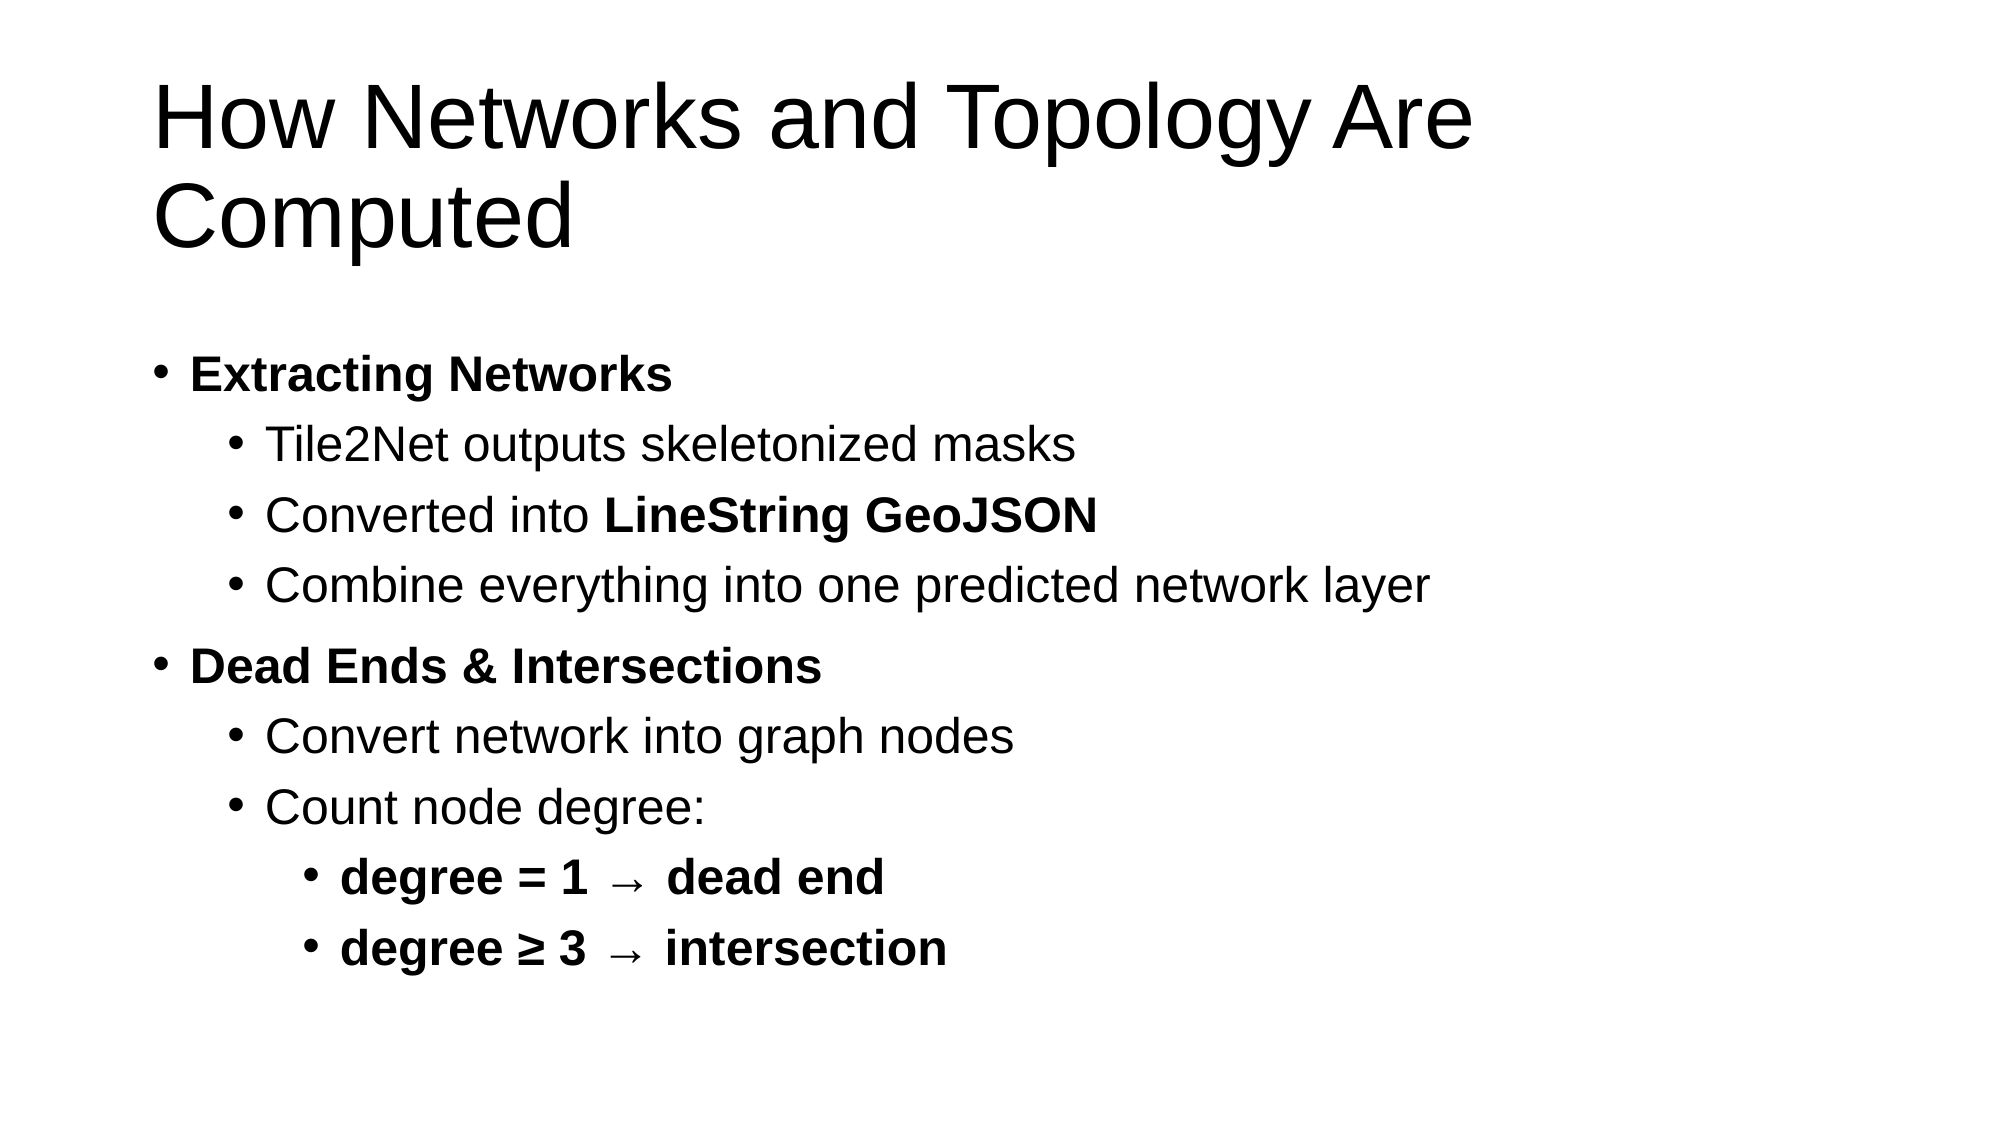

# How Networks and Topology Are Computed
Extracting Networks
Tile2Net outputs skeletonized masks
Converted into LineString GeoJSON
Combine everything into one predicted network layer
Dead Ends & Intersections
Convert network into graph nodes
Count node degree:
degree = 1 → dead end
degree ≥ 3 → intersection